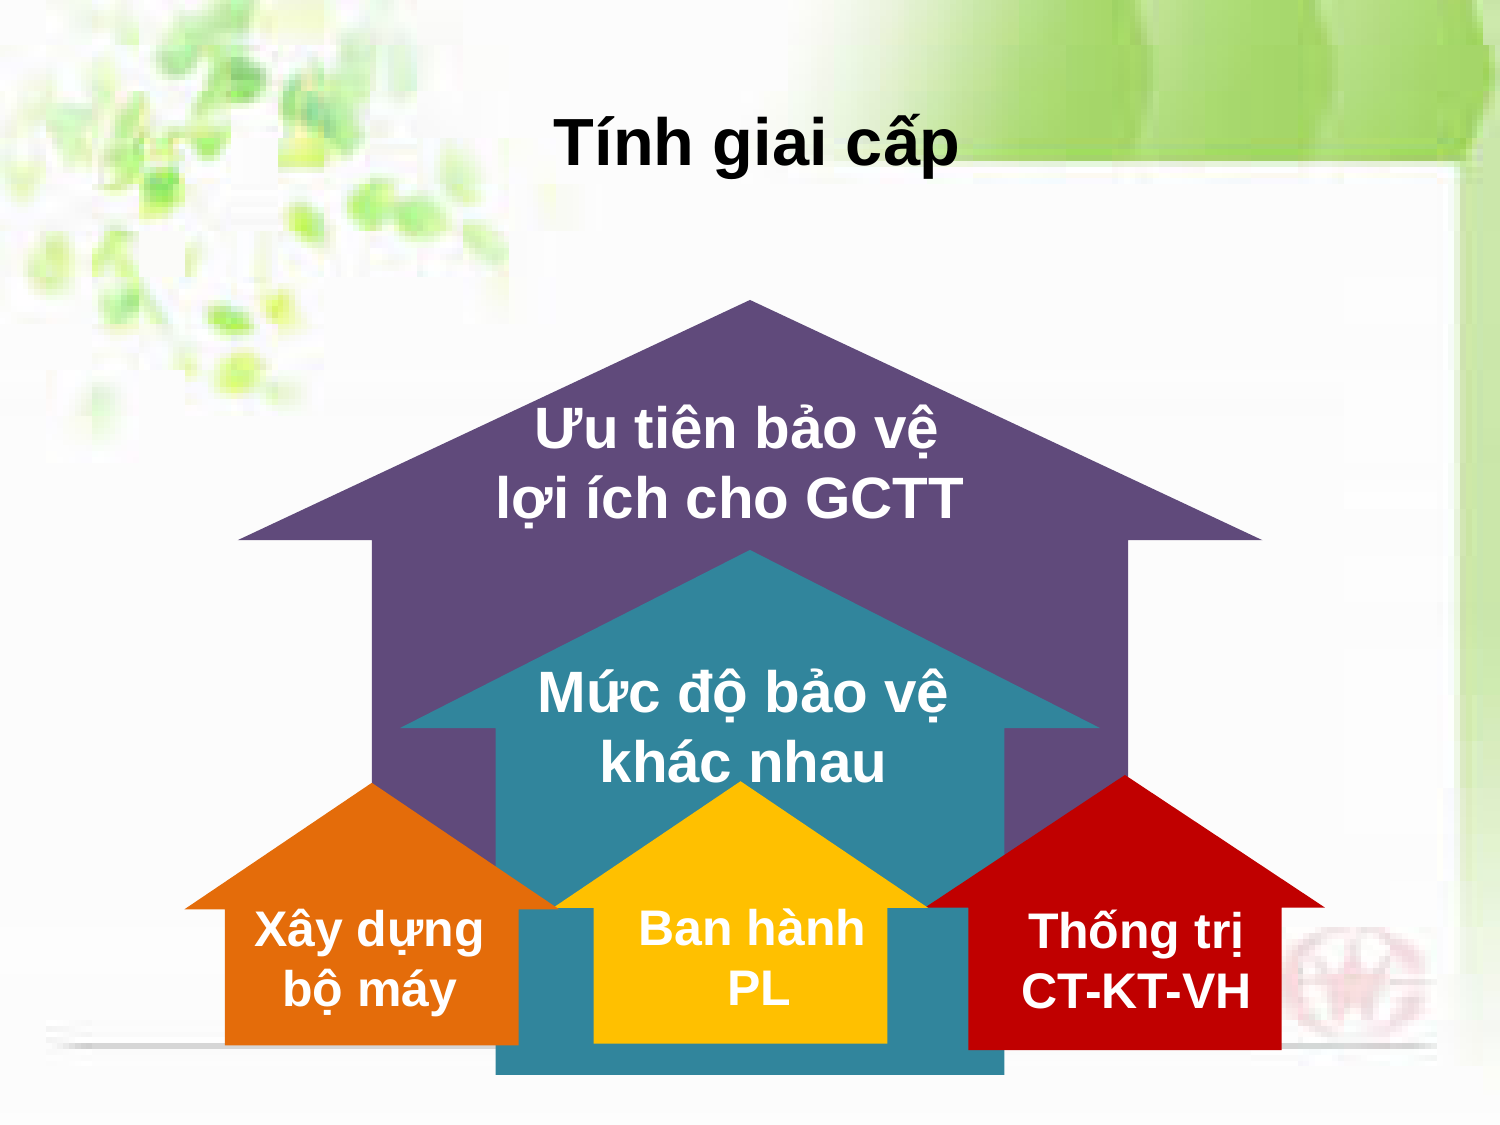

# Tính giai cấp

Ưu tiên bảo vệ lợi ích cho GCTT

Mức độ bảo vệ khác nhau

Ban hành
PL
Xây dựng bộ máy
Thống trị CT-KT-VH